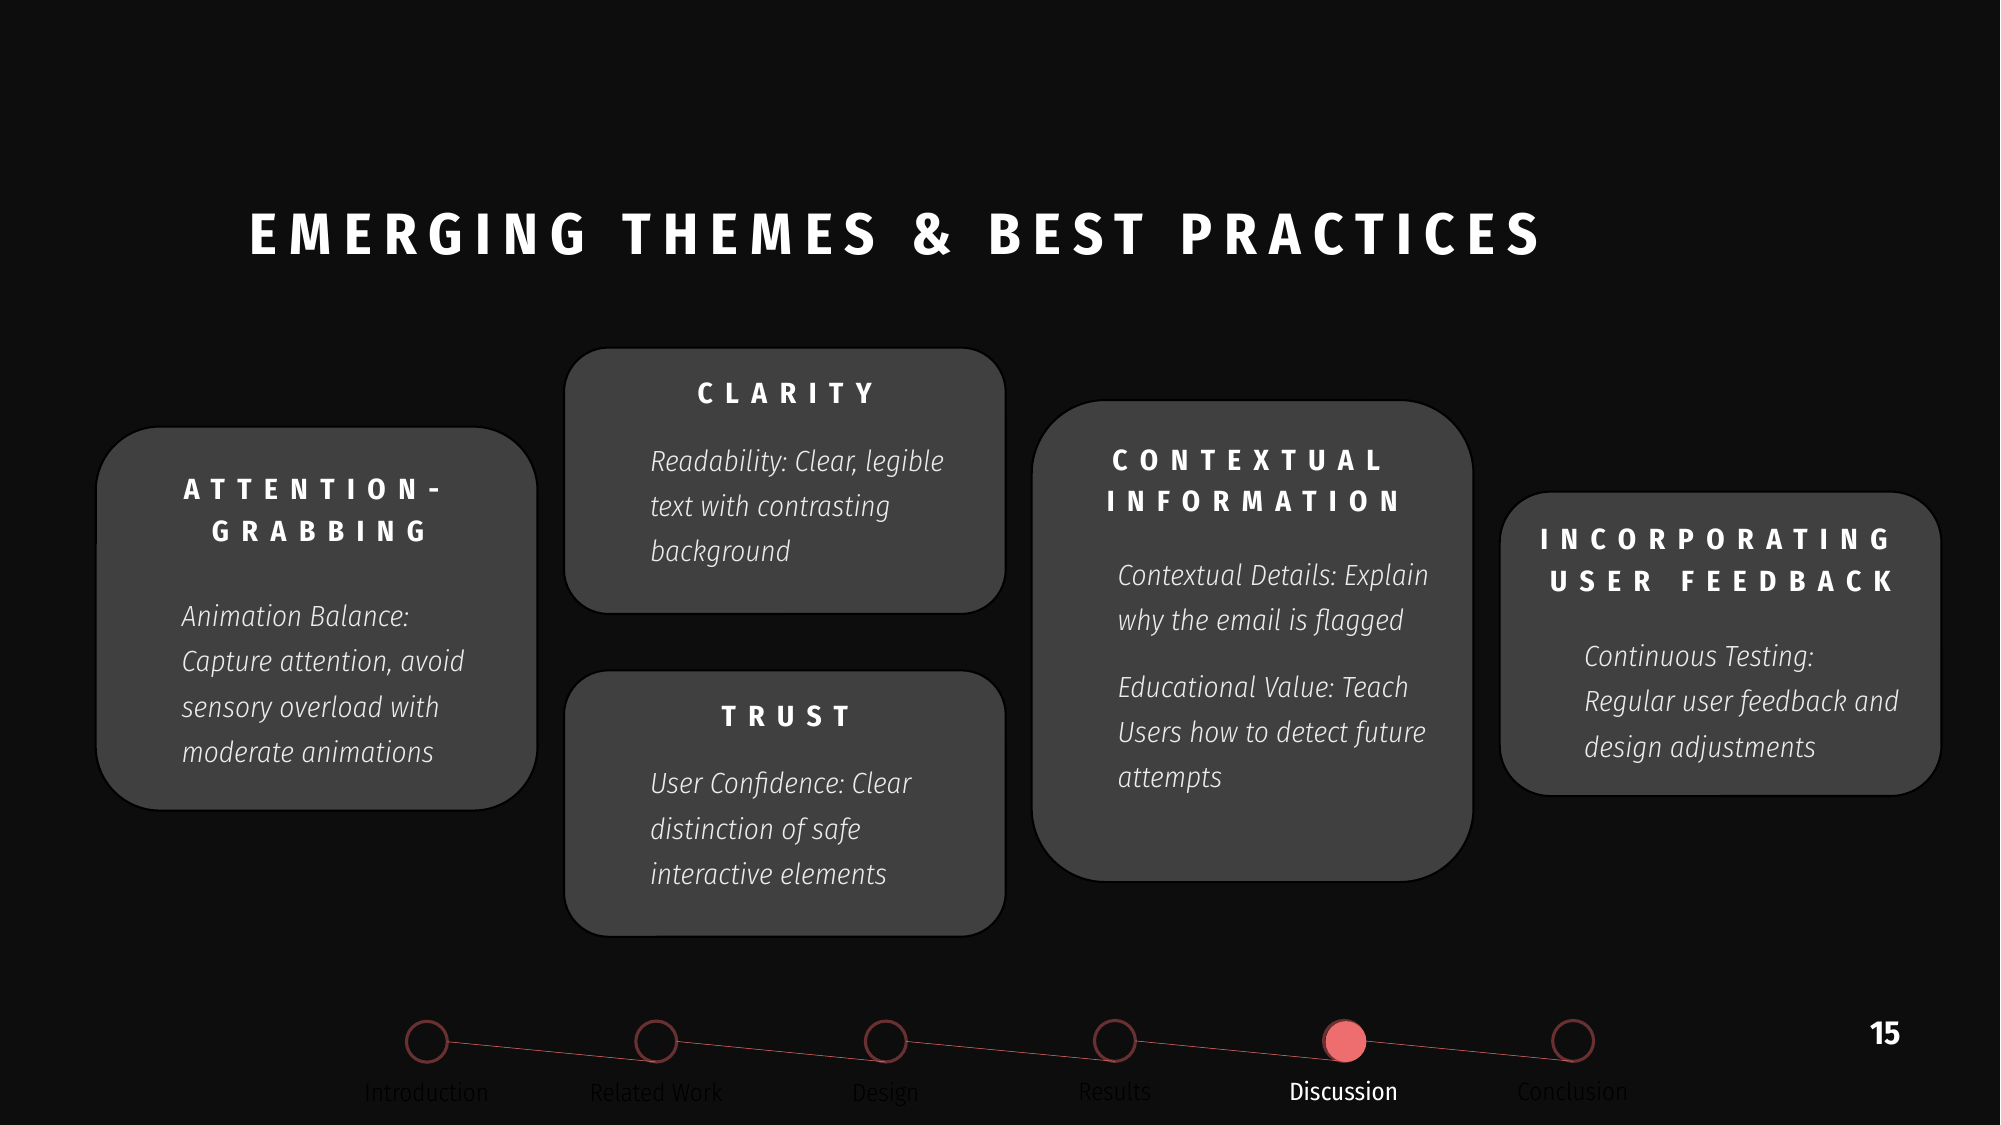

# Emerging Themes & Best Practices

Clarity
Readability: Clear, legible text with contrasting background

Contextual Information
Contextual Details: Explain why the email is flagged
Educational Value: Teach Users how to detect future attempts

Attention-Grabbing
Animation Balance: Capture attention, avoid sensory overload with moderate animations

Incorporating User Feedback
Continuous Testing: Regular user feedback and design adjustments

TrusT
User Confidence: Clear distinction of safe interactive elements
15

Conclusion

Discussion

Results

Design

Related Work

Introduction